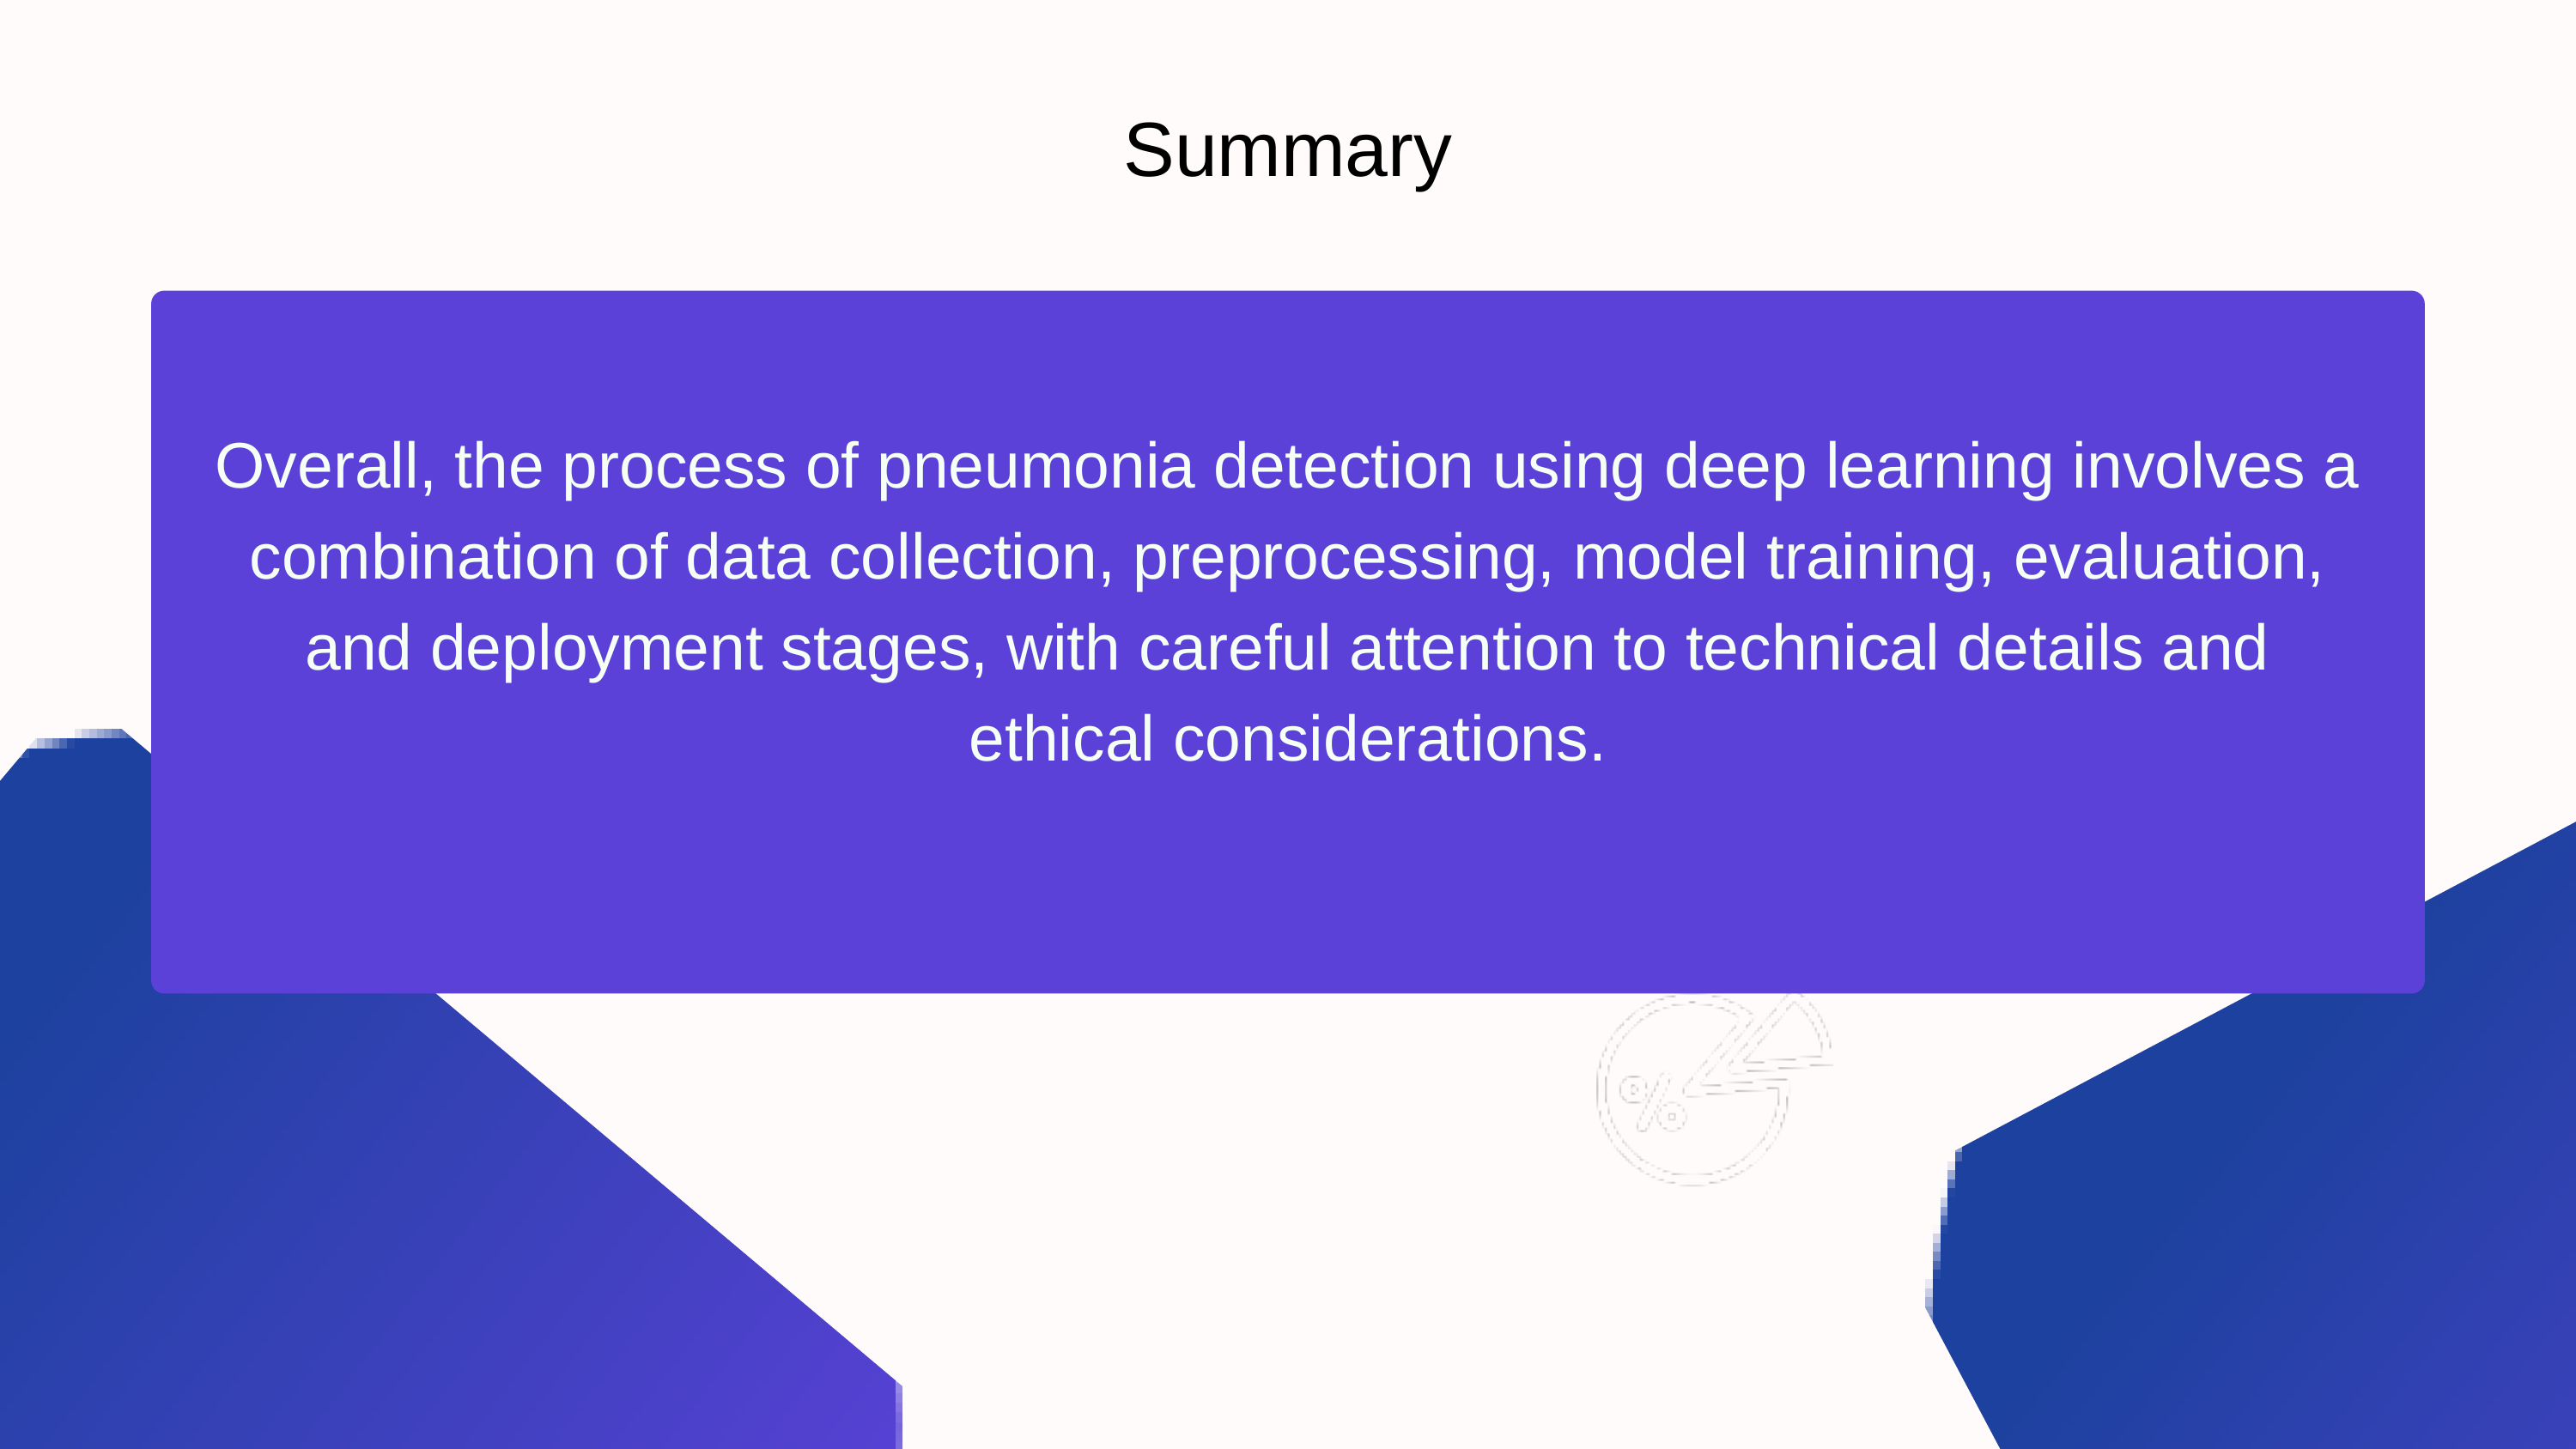

Summary

Overall, the process of pneumonia detection using deep learning involves a combination of data collection, preprocessing, model training, evaluation, and deployment stages, with careful attention to technical details and ethical considerations.